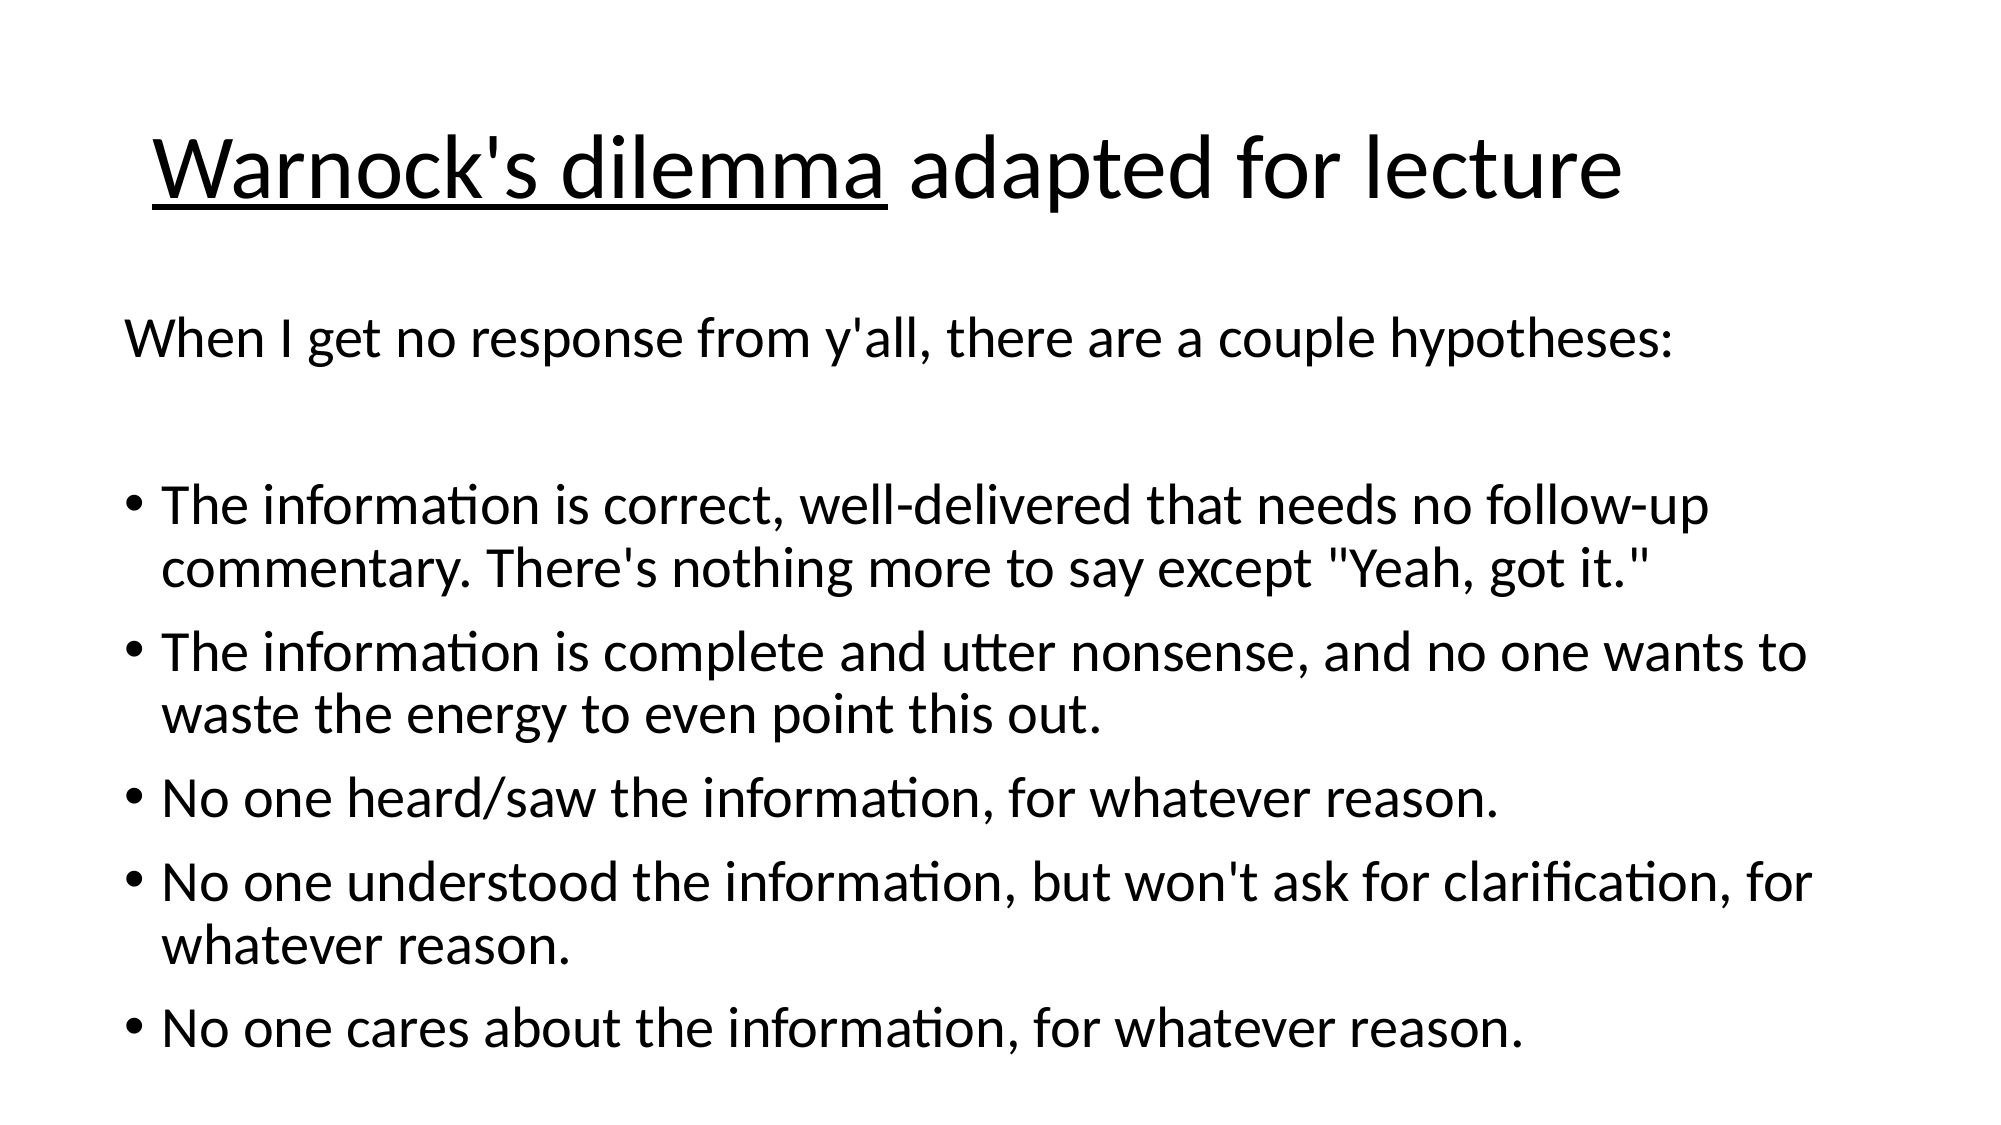

# Warnock's dilemma adapted for lecture
When I get no response from y'all, there are a couple hypotheses:

The information is correct, well-delivered that needs no follow-up commentary. There's nothing more to say except "Yeah, got it."
The information is complete and utter nonsense, and no one wants to waste the energy to even point this out.
No one heard/saw the information, for whatever reason.
No one understood the information, but won't ask for clarification, for whatever reason.
No one cares about the information, for whatever reason.